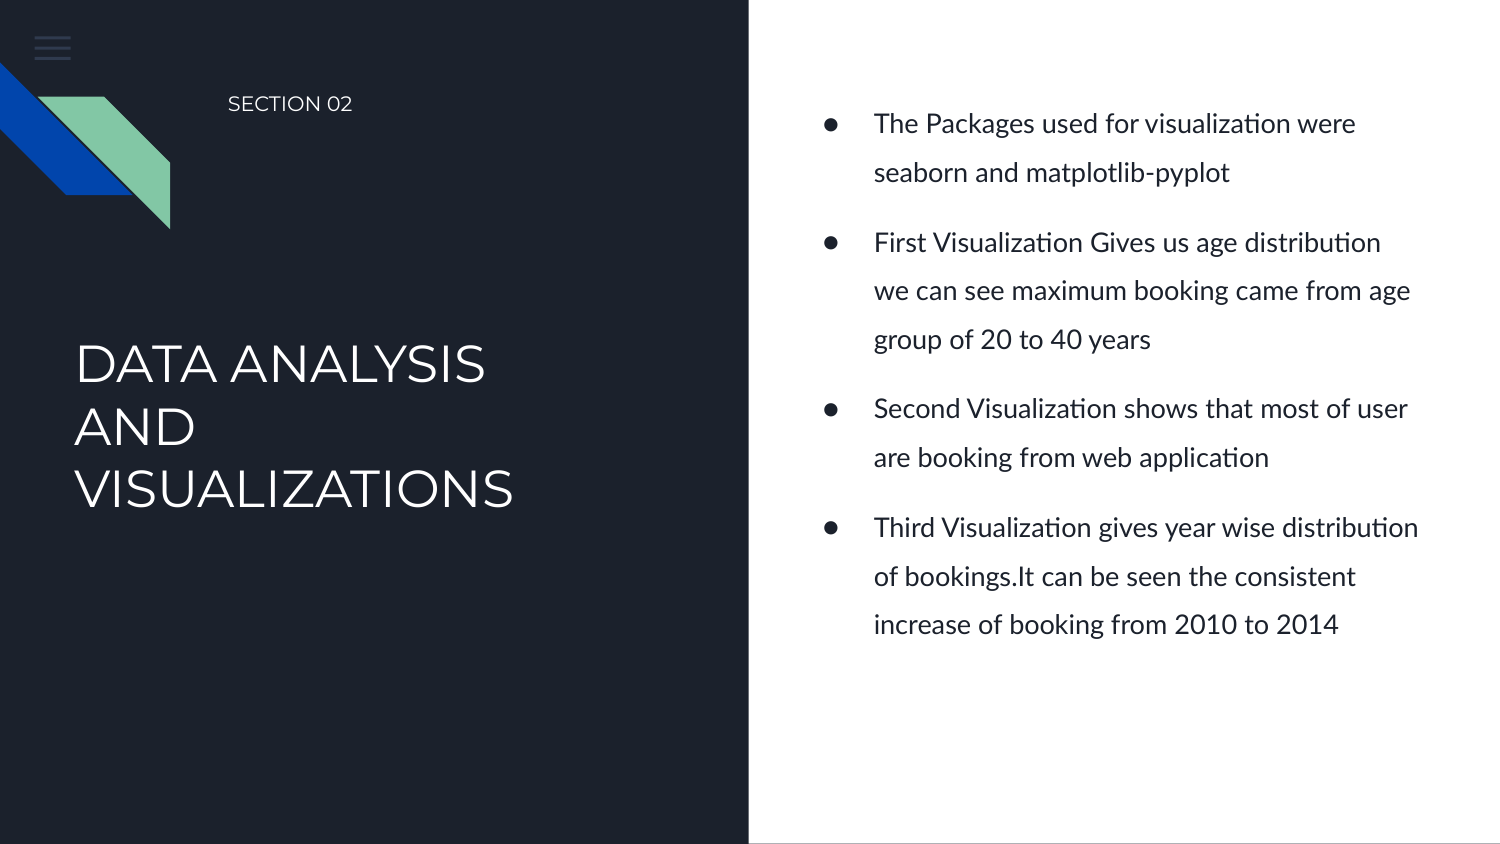

SECTION 02
The Packages used for visualization were seaborn and matplotlib-pyplot
First Visualization Gives us age distribution we can see maximum booking came from age group of 20 to 40 years
Second Visualization shows that most of user are booking from web application
Third Visualization gives year wise distribution of bookings.It can be seen the consistent increase of booking from 2010 to 2014

# DATA ANALYSIS
AND
VISUALIZATIONS